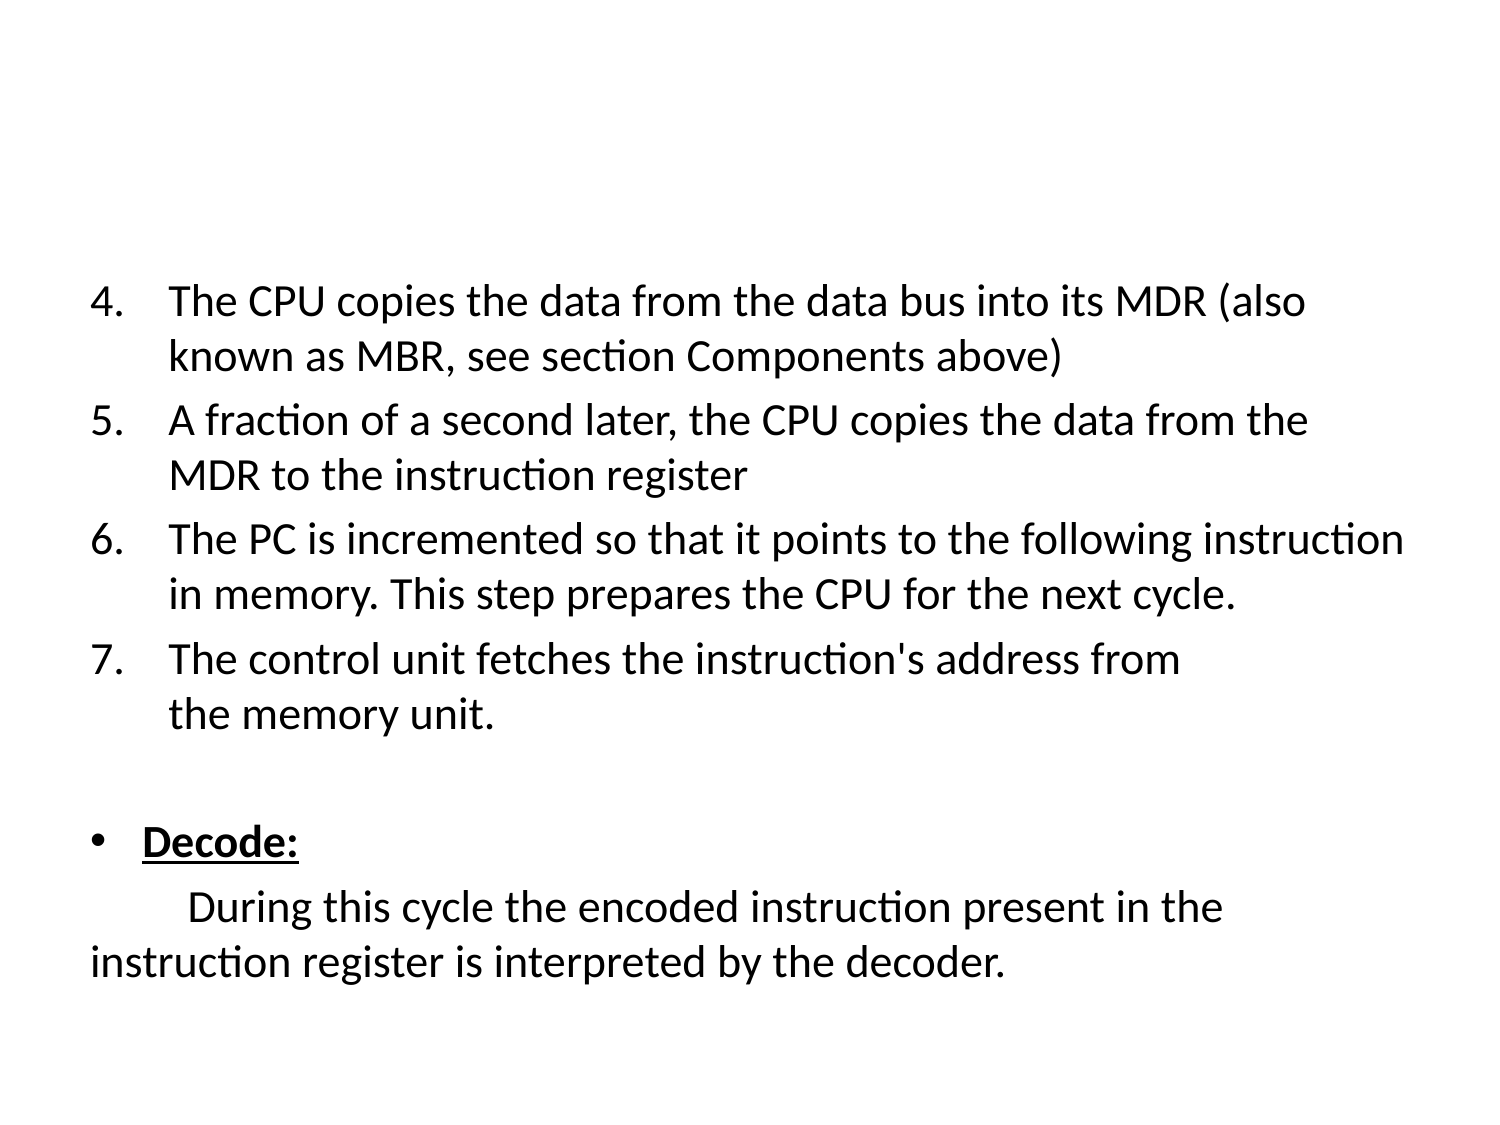

The CPU copies the data from the data bus into its MDR (also known as MBR, see section Components above)
A fraction of a second later, the CPU copies the data from the MDR to the instruction register
The PC is incremented so that it points to the following instruction in memory. This step prepares the CPU for the next cycle.
The control unit fetches the instruction's address from the memory unit.

Decode:
	During this cycle the encoded instruction present in the instruction register is interpreted by the decoder.